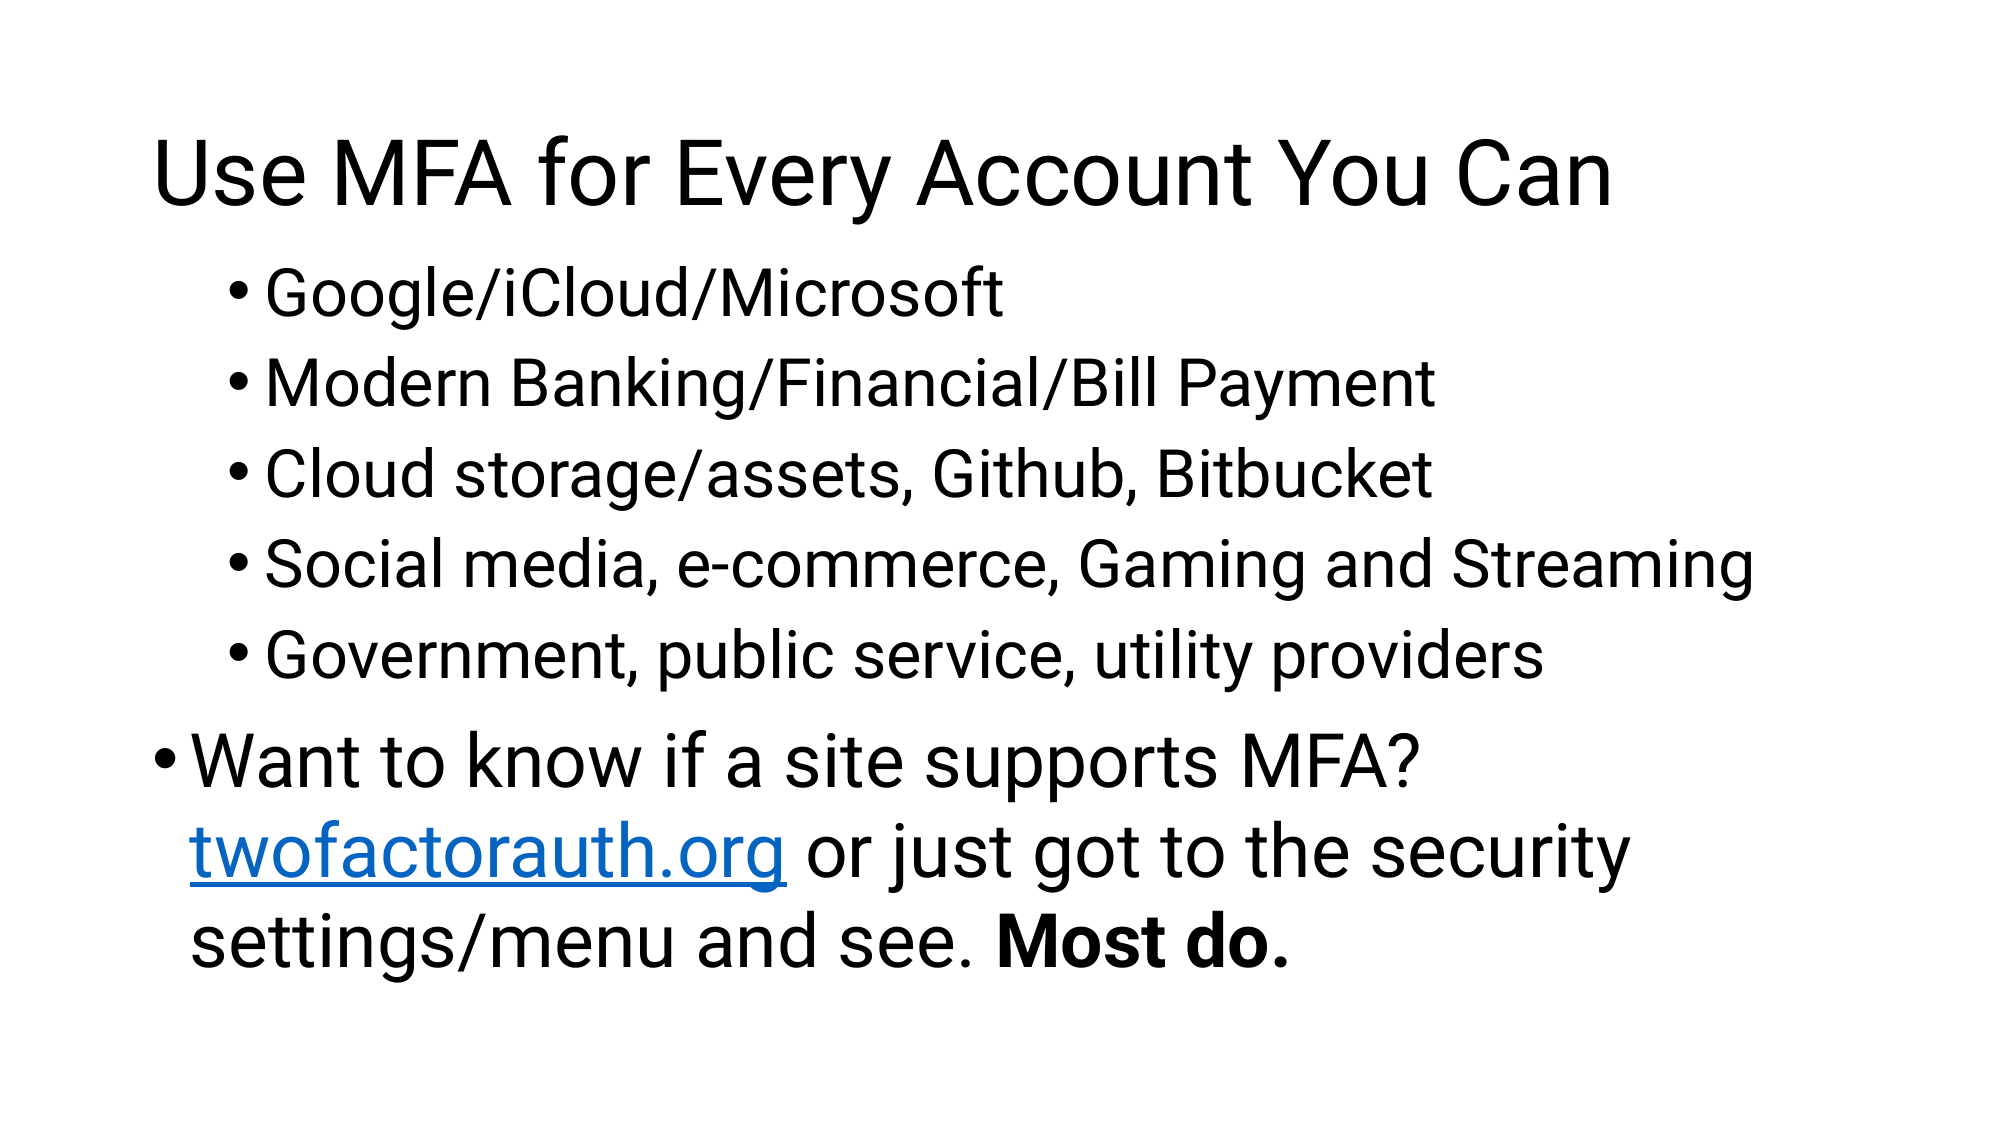

# Use MFA for Every Account You Can
Google/iCloud/Microsoft
Modern Banking/Financial/Bill Payment
Cloud storage/assets, Github, Bitbucket
Social media, e-commerce, Gaming and Streaming
Government, public service, utility providers
Want to know if a site supports MFA? twofactorauth.org or just got to the security settings/menu and see. Most do.